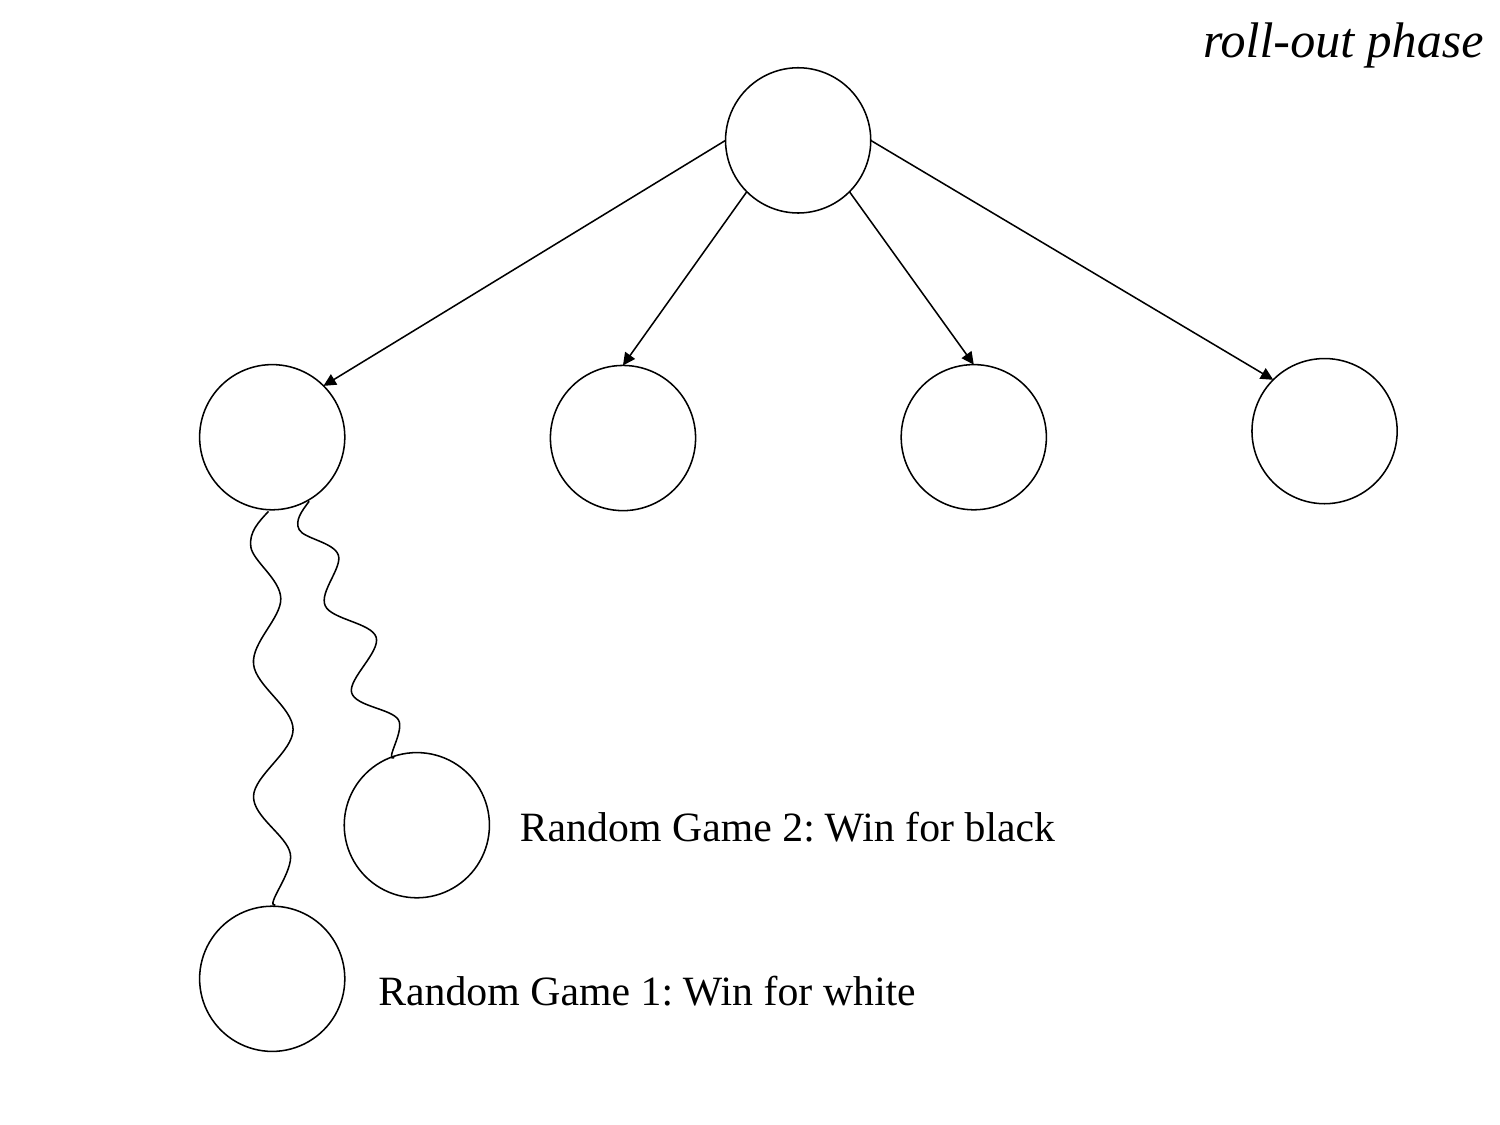

roll-out phase

Random Game 2: Win for black

Random Game 1: Win for white